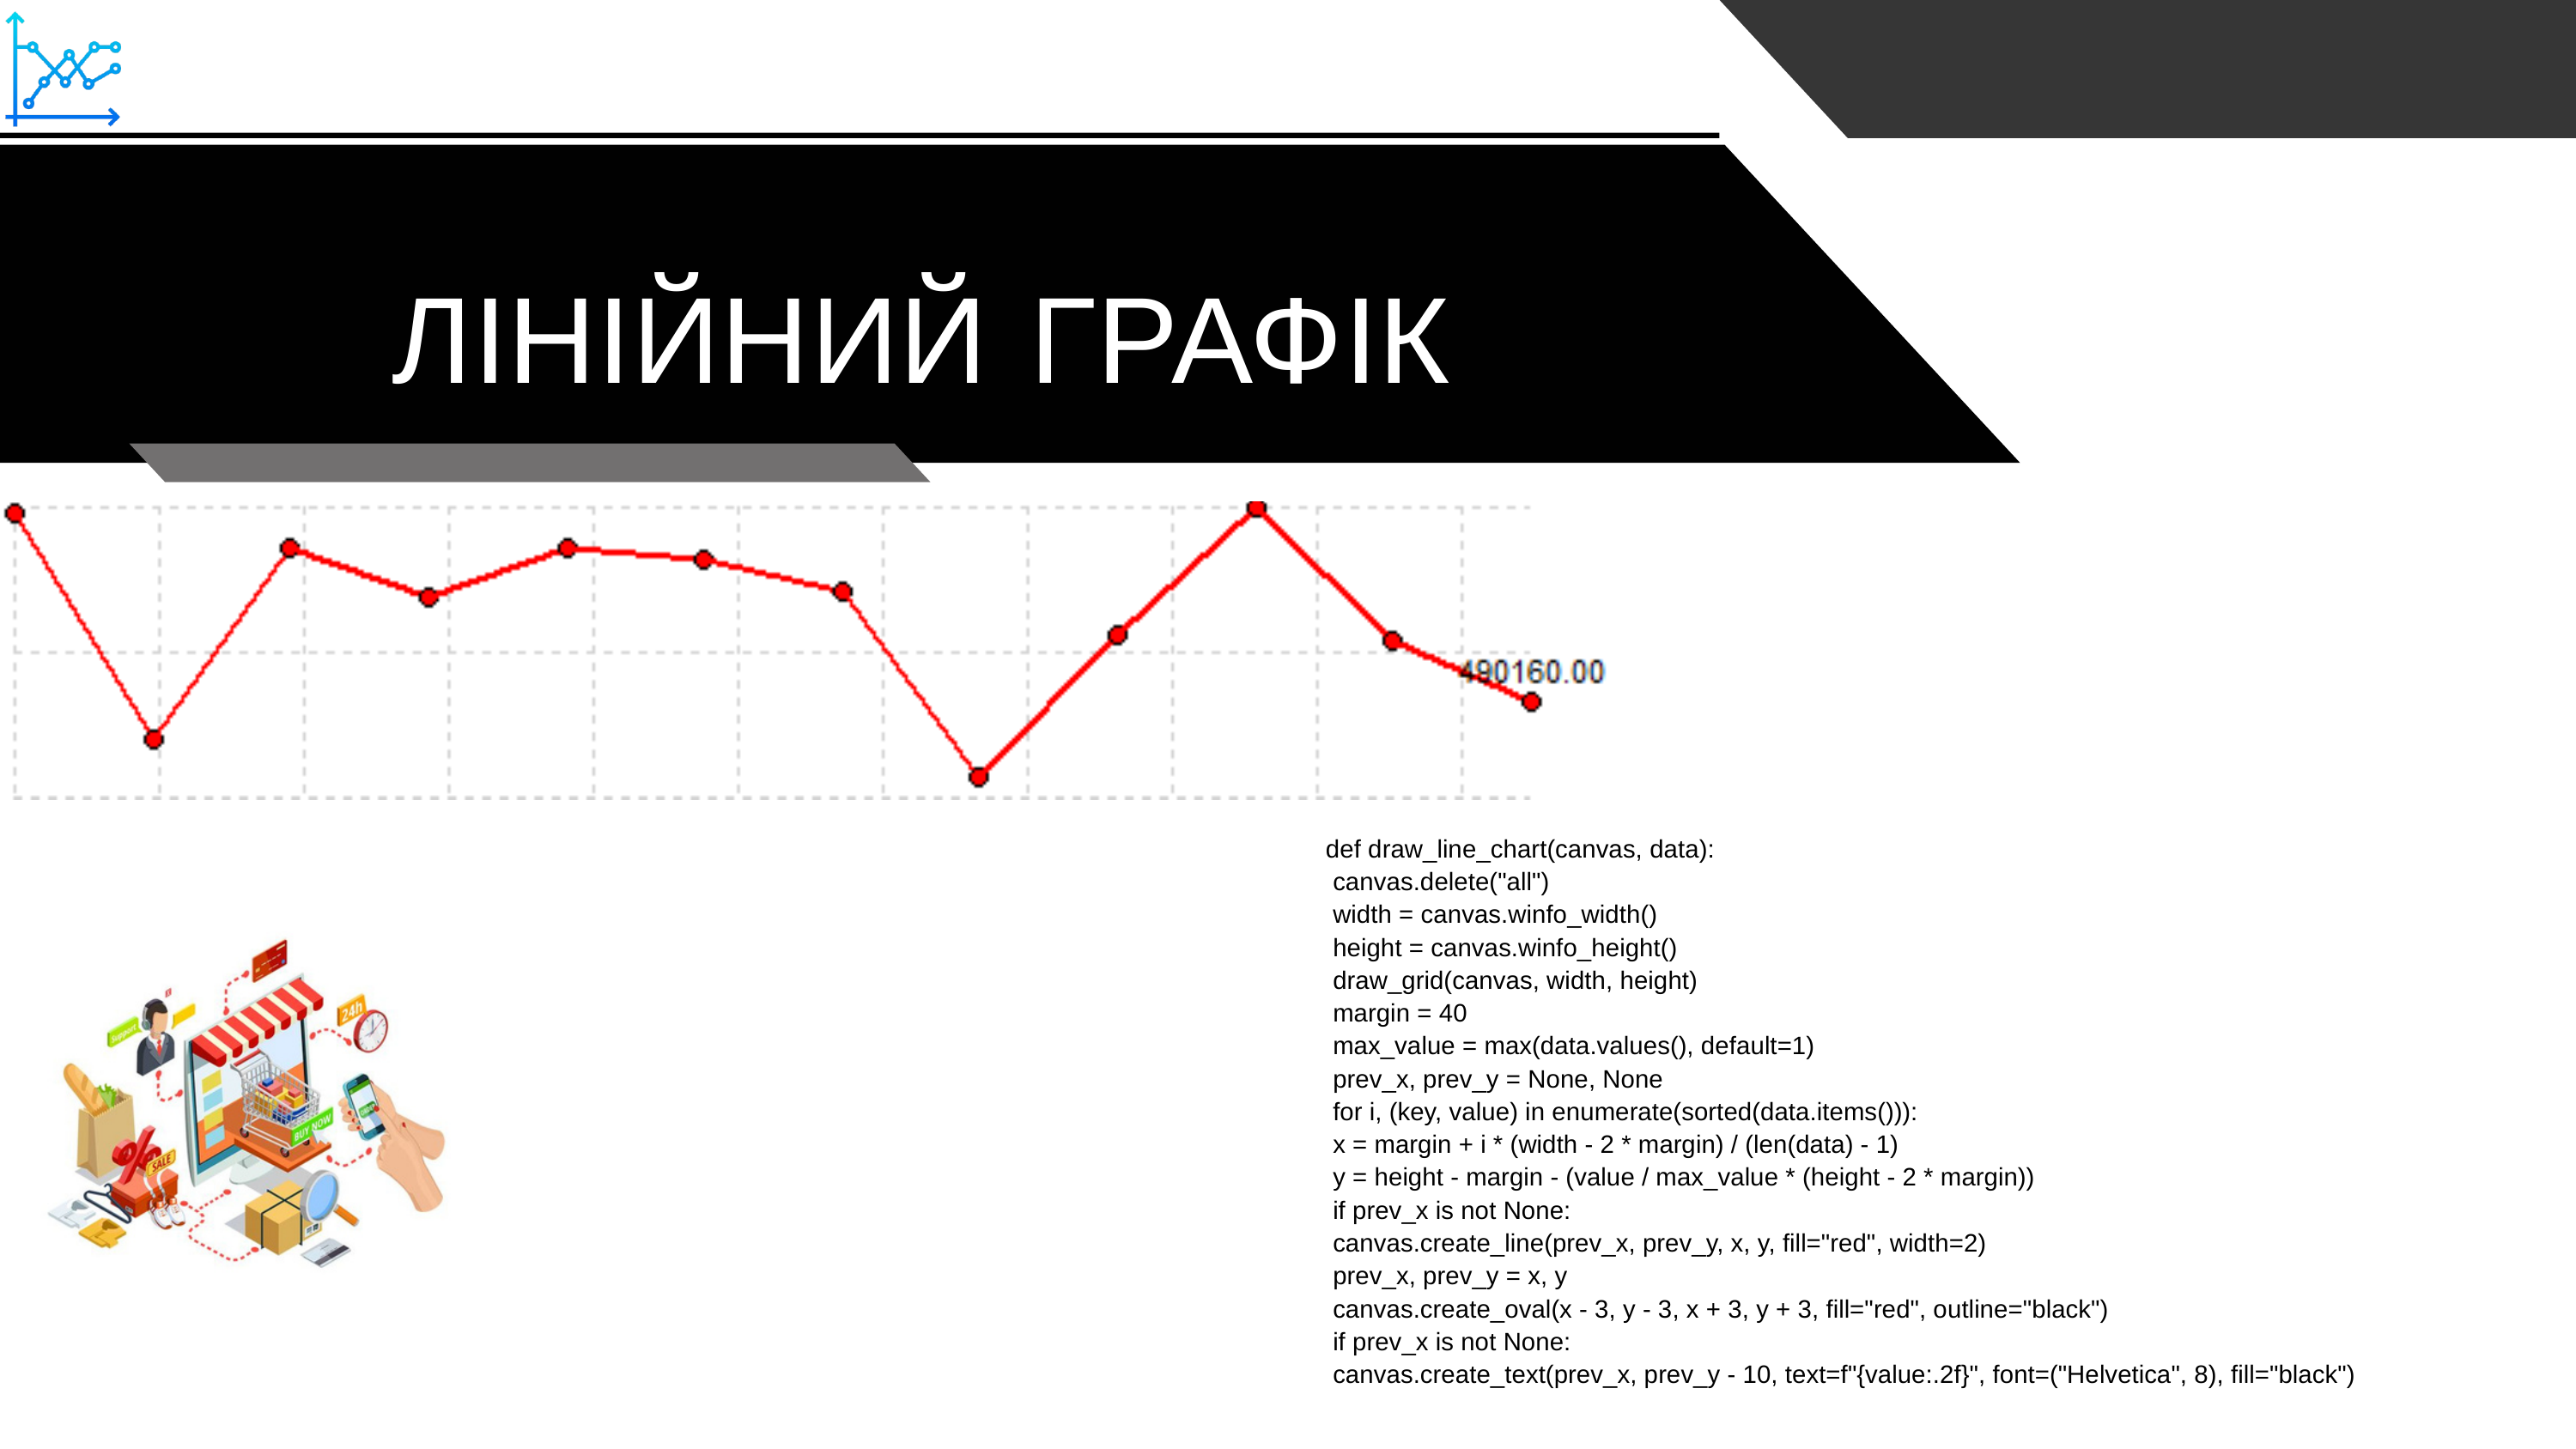

ЛІНІЙНИЙ ГРАФІК

def draw_line_chart(canvas, data):
 canvas.delete("all")
 width = canvas.winfo_width()
 height = canvas.winfo_height()
 draw_grid(canvas, width, height)
 margin = 40
 max_value = max(data.values(), default=1)
 prev_x, prev_y = None, None
 for i, (key, value) in enumerate(sorted(data.items())):
 x = margin + i * (width - 2 * margin) / (len(data) - 1)
 y = height - margin - (value / max_value * (height - 2 * margin))
 if prev_x is not None:
 canvas.create_line(prev_x, prev_y, x, y, fill="red", width=2)
 prev_x, prev_y = x, y
 canvas.create_oval(x - 3, y - 3, x + 3, y + 3, fill="red", outline="black")
 if prev_x is not None:
 canvas.create_text(prev_x, prev_y - 10, text=f"{value:.2f}", font=("Helvetica", 8), fill="black")